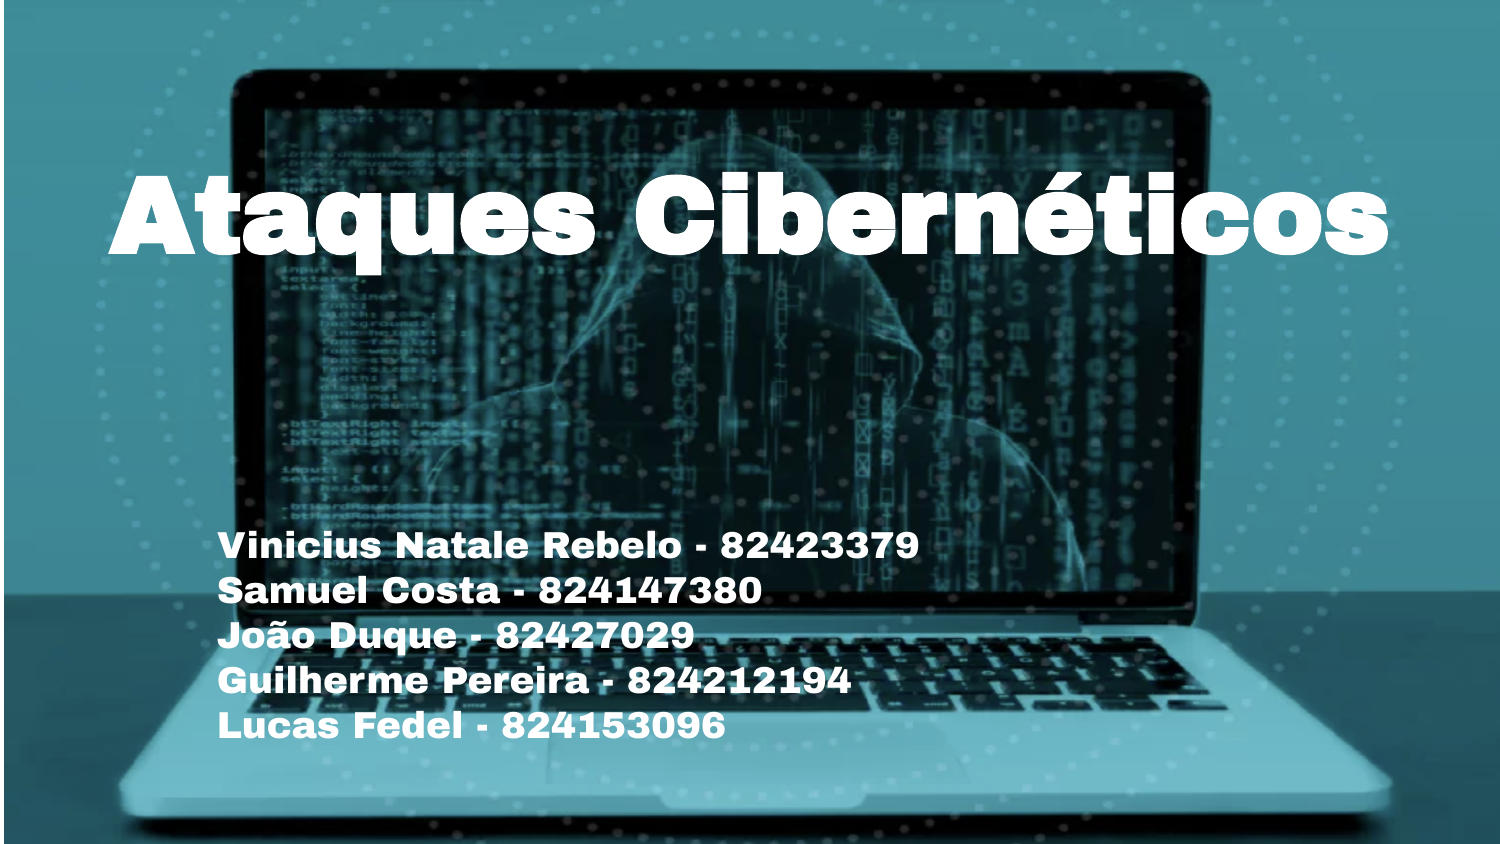

# Ataques Cibernéticos
Vinicius Natale Rebelo - 82423379
Samuel Costa - 824147380
João Duque - 82427029
Guilherme Pereira - 824212194
Lucas Fedel - 824153096